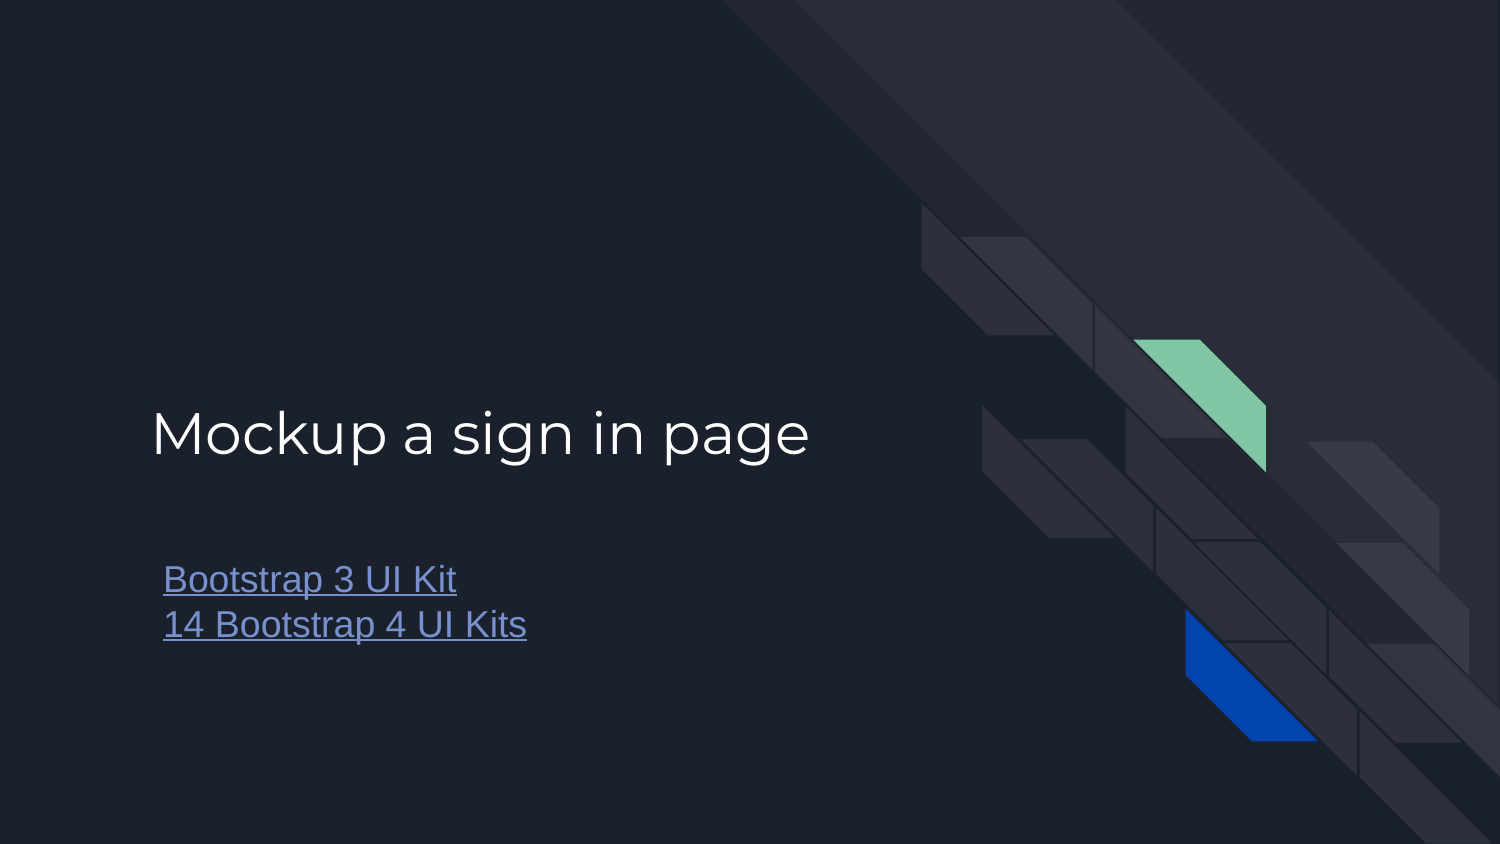

# Mockup a sign in page
Bootstrap 3 UI Kit
14 Bootstrap 4 UI Kits